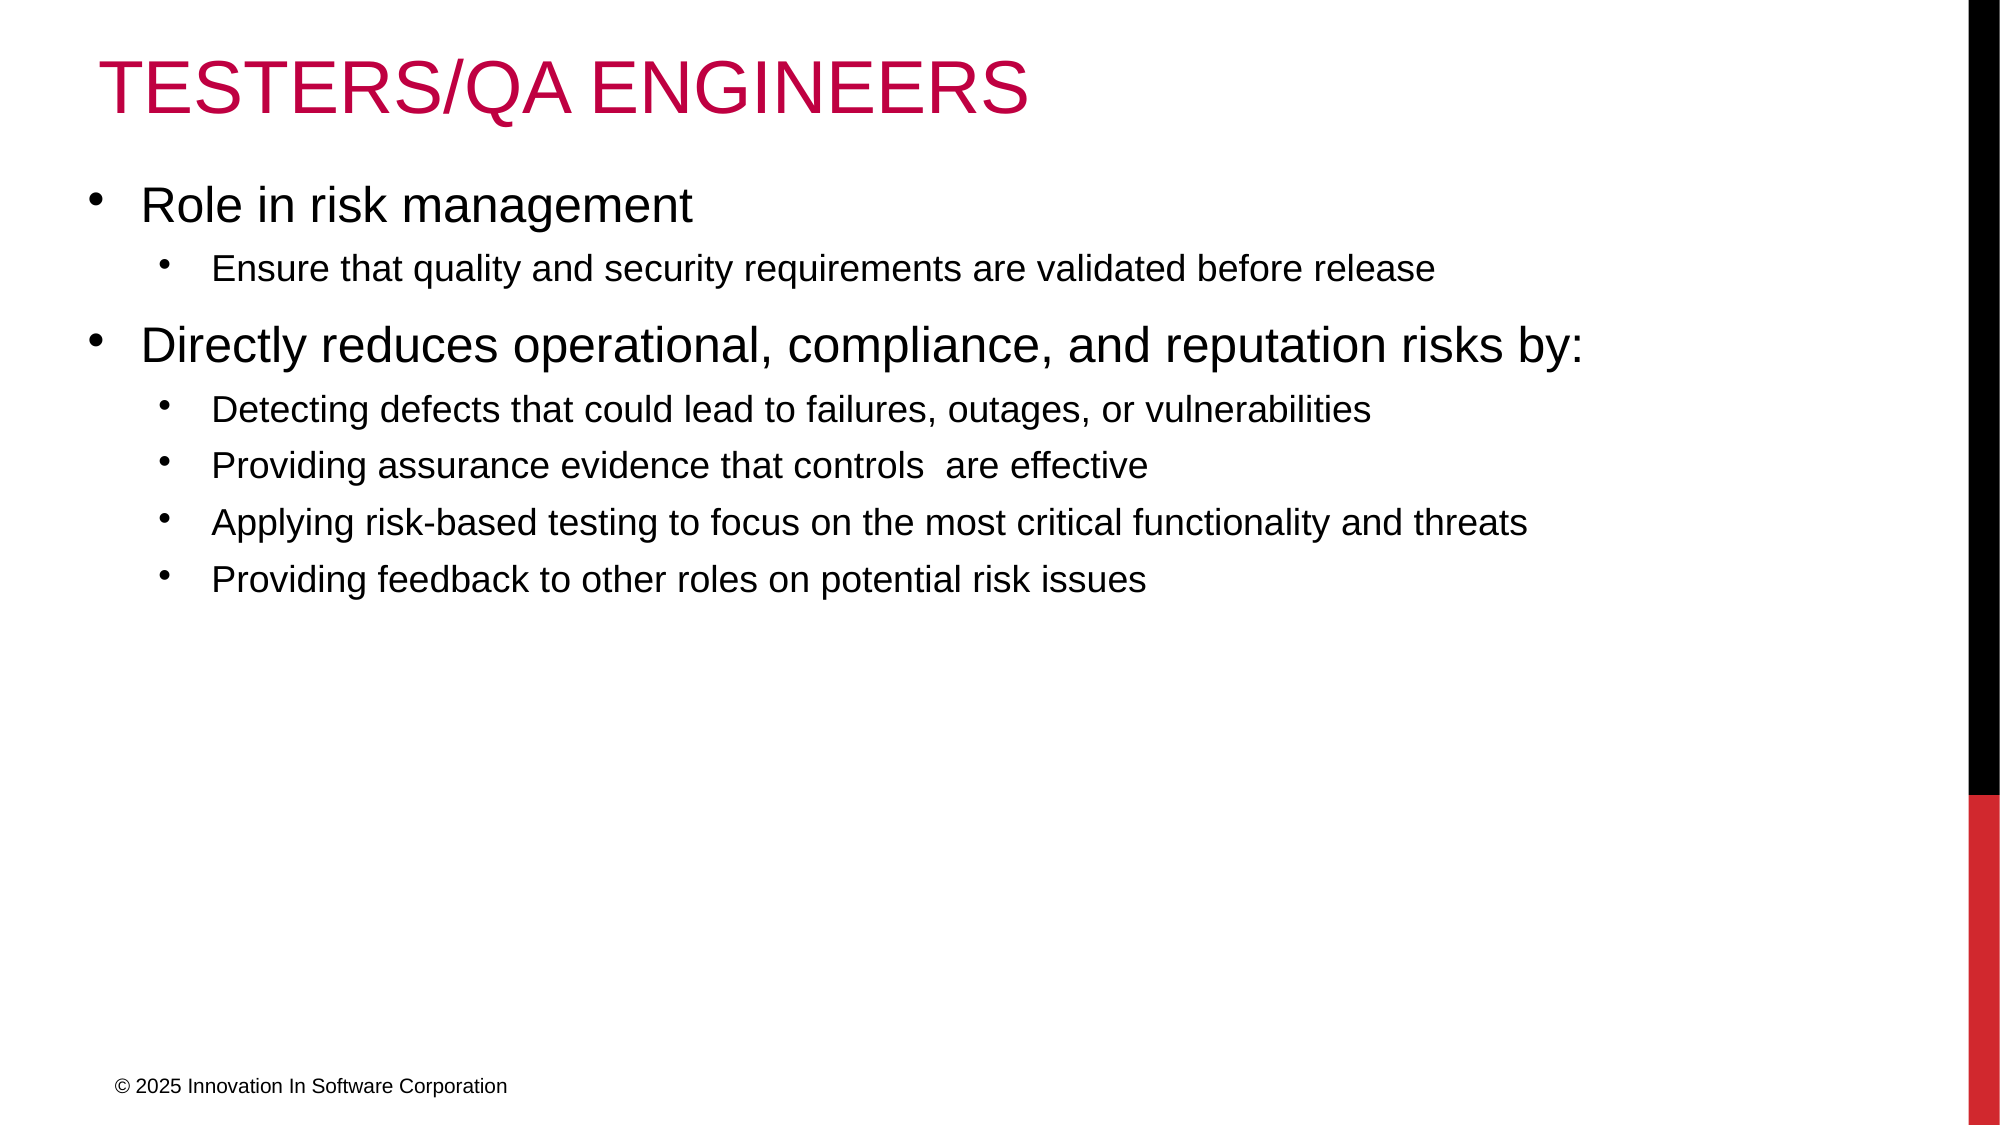

# Testers/QA Engineers
Role in risk management
Ensure that quality and security requirements are validated before release
Directly reduces operational, compliance, and reputation risks by:
Detecting defects that could lead to failures, outages, or vulnerabilities
Providing assurance evidence that controls  are effective
Applying risk-based testing to focus on the most critical functionality and threats
Providing feedback to other roles on potential risk issues
© 2025 Innovation In Software Corporation